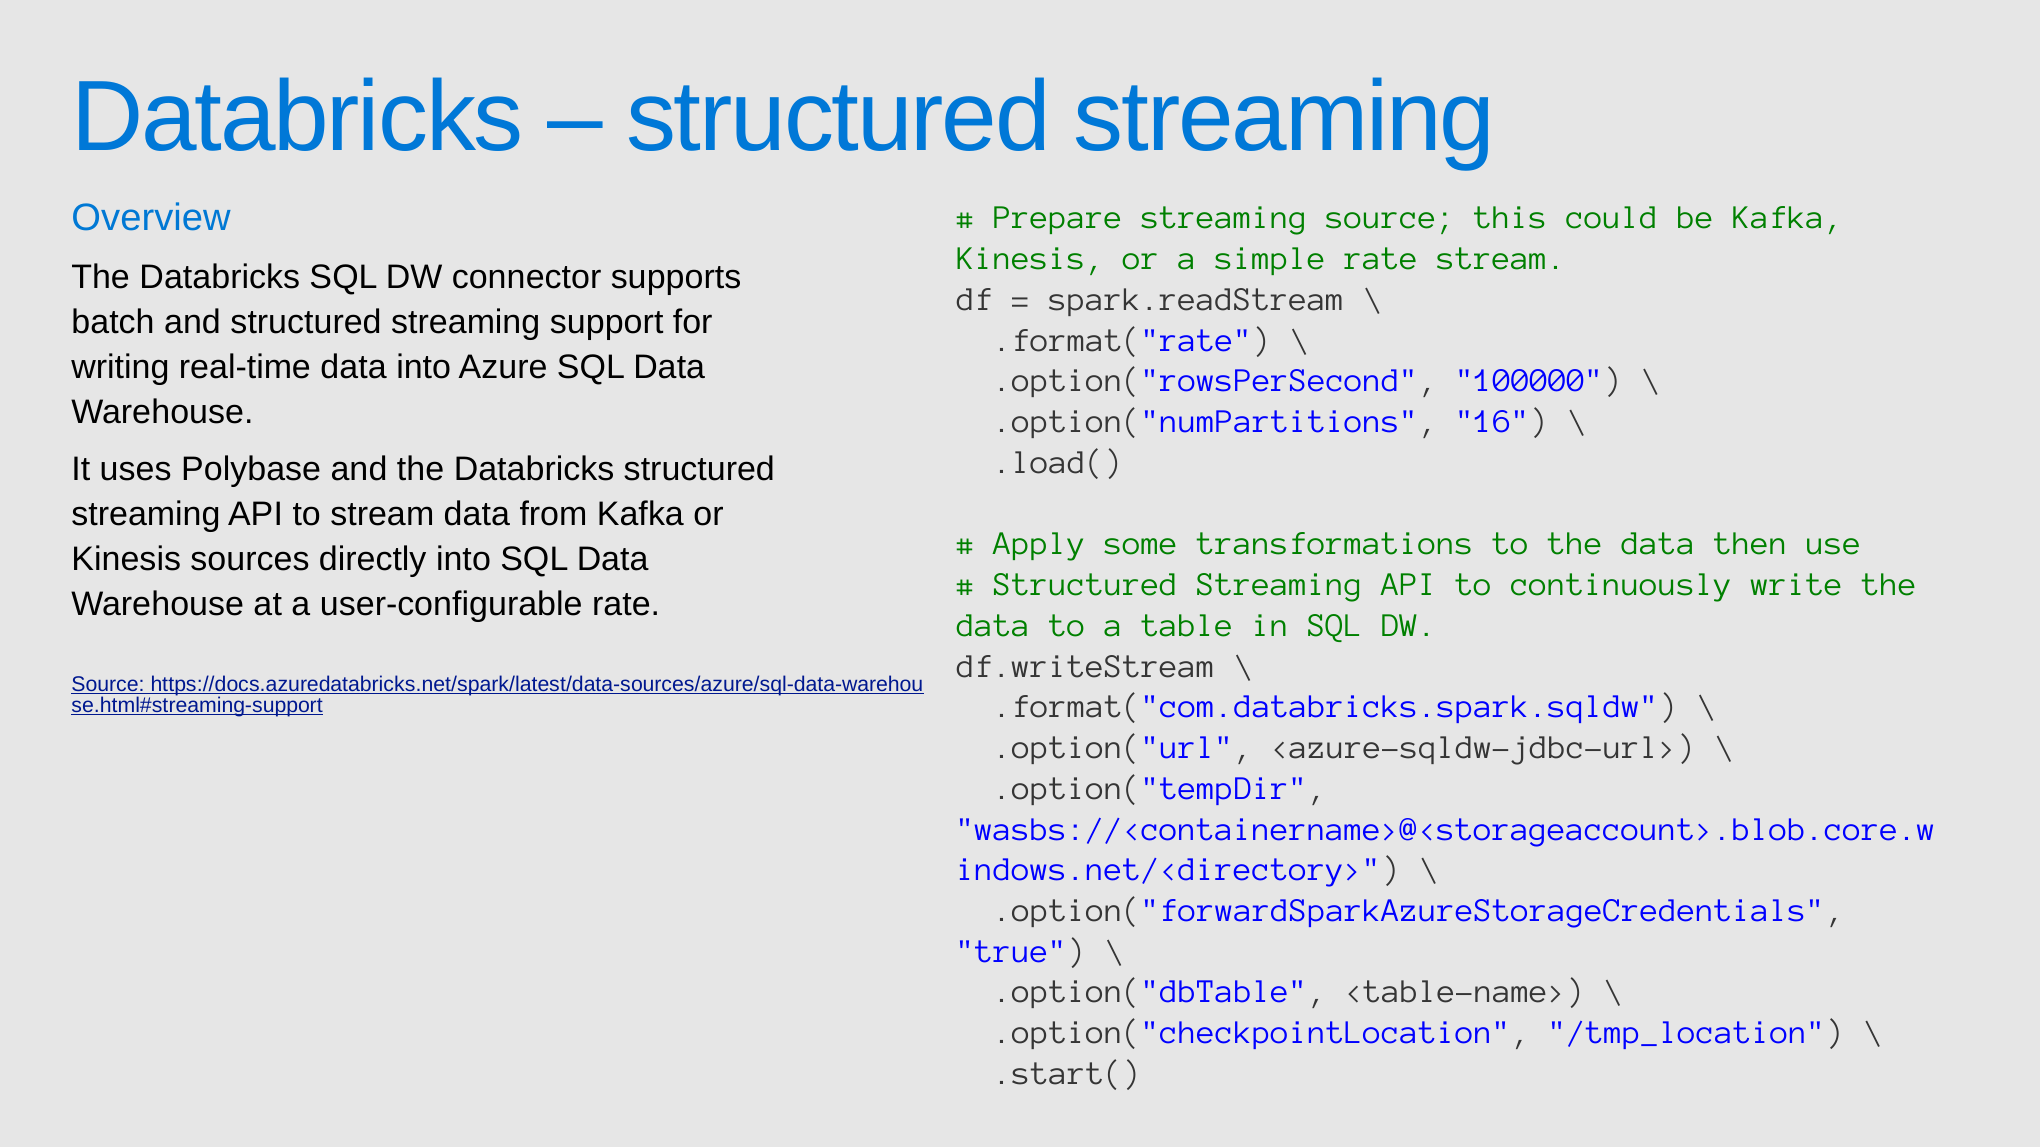

# Databricks – structured streaming
# Prepare streaming source; this could be Kafka, Kinesis, or a simple rate stream.
df = spark.readStream \
  .format("rate") \
  .option("rowsPerSecond", "100000") \
  .option("numPartitions", "16") \
  .load()

# Apply some transformations to the data then use
# Structured Streaming API to continuously write the data to a table in SQL DW.
df.writeStream \
  .format("com.databricks.spark.sqldw") \
  .option("url", <azure-sqldw-jdbc-url>) \
  .option("tempDir", "wasbs://<containername>@<storageaccount>.blob.core.windows.net/<directory>") \
  .option("forwardSparkAzureStorageCredentials", "true") \
  .option("dbTable", <table-name>) \
  .option("checkpointLocation", "/tmp_location") \
  .start()
Overview
The Databricks SQL DW connector supports  batch and structured streaming support for writing real-time data into Azure SQL Data Warehouse.
It uses Polybase and the Databricks structured streaming API to stream data from Kafka or Kinesis sources directly into SQL Data Warehouse at a user-configurable rate.
Source: https://docs.azuredatabricks.net/spark/latest/data-sources/azure/sql-data-warehouse.html#streaming-support